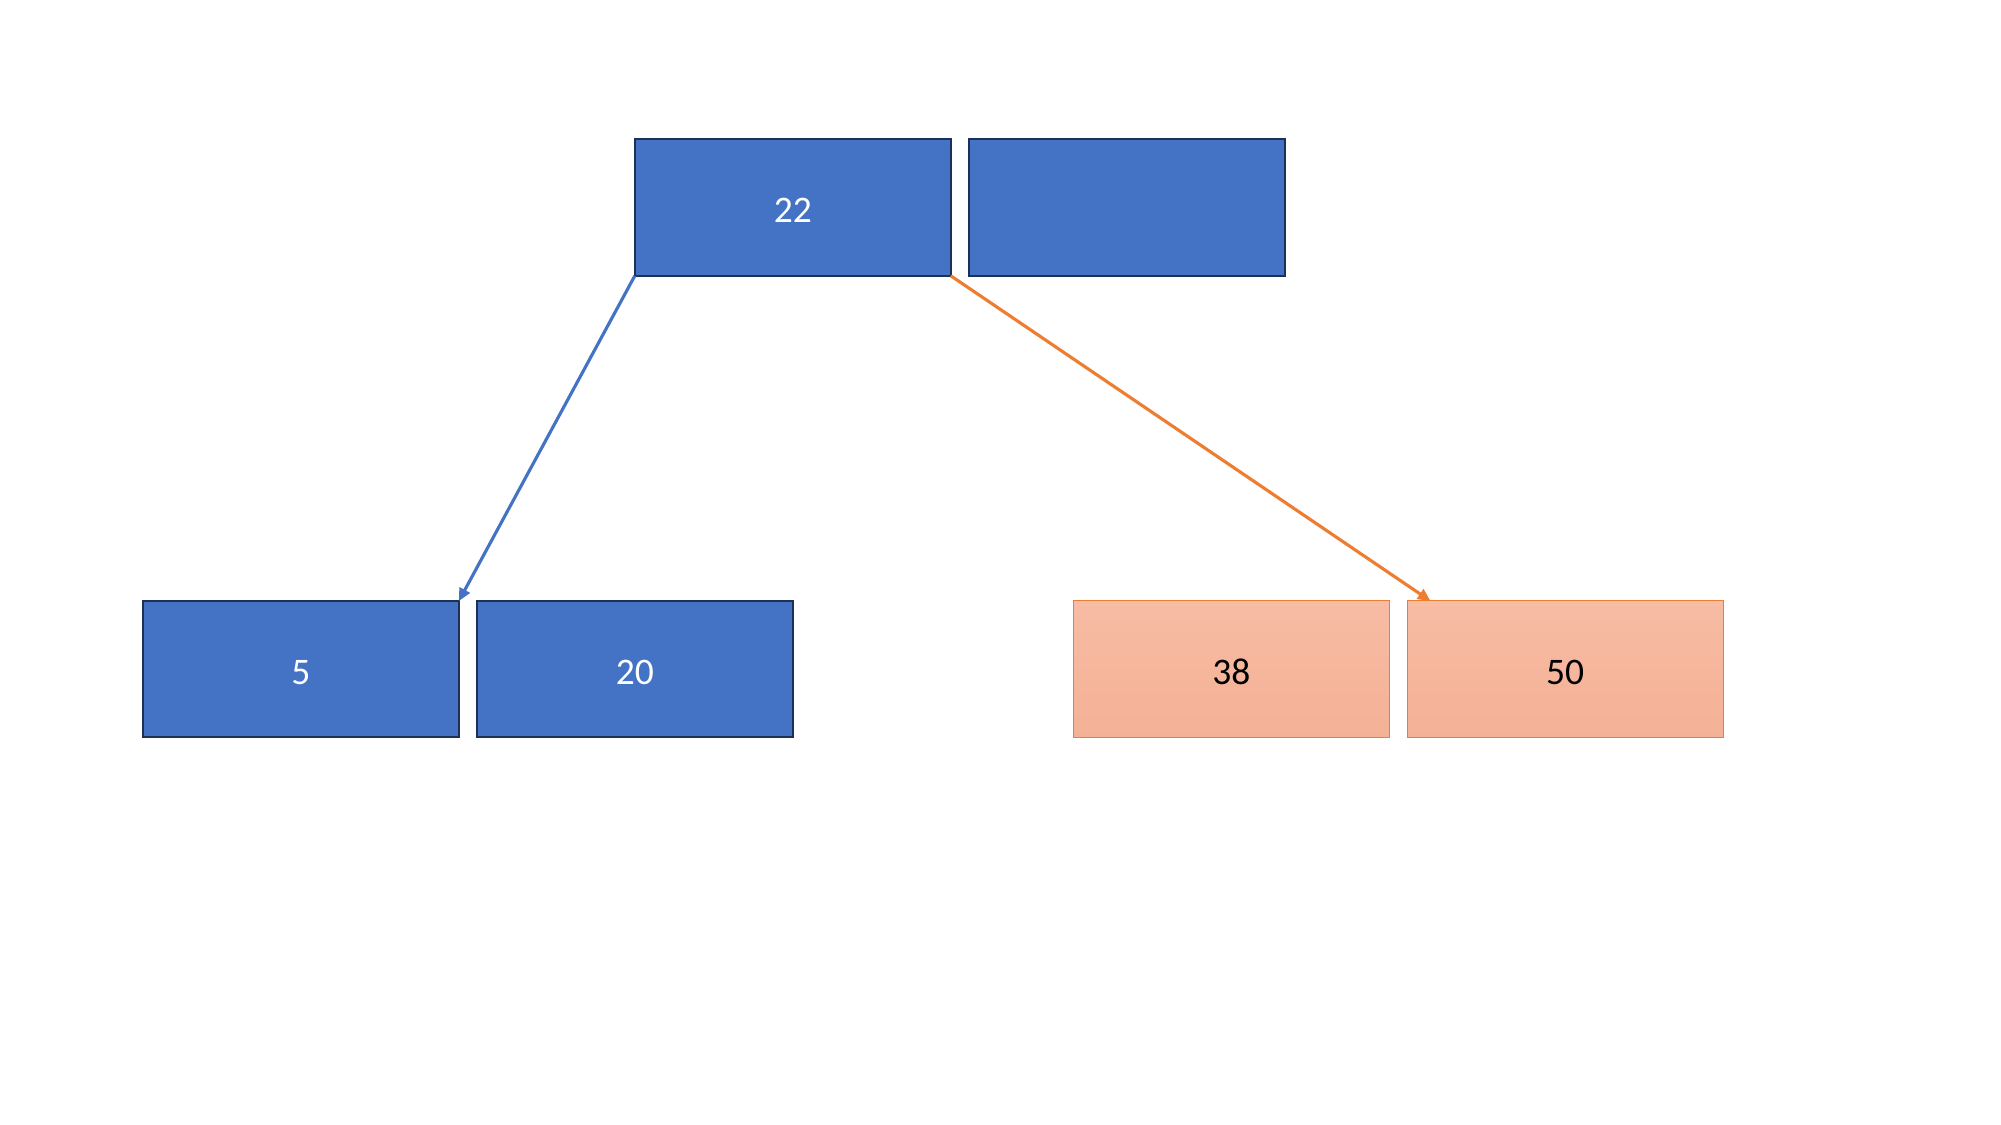

22
20
50
38
5
ELEMENT FOUND